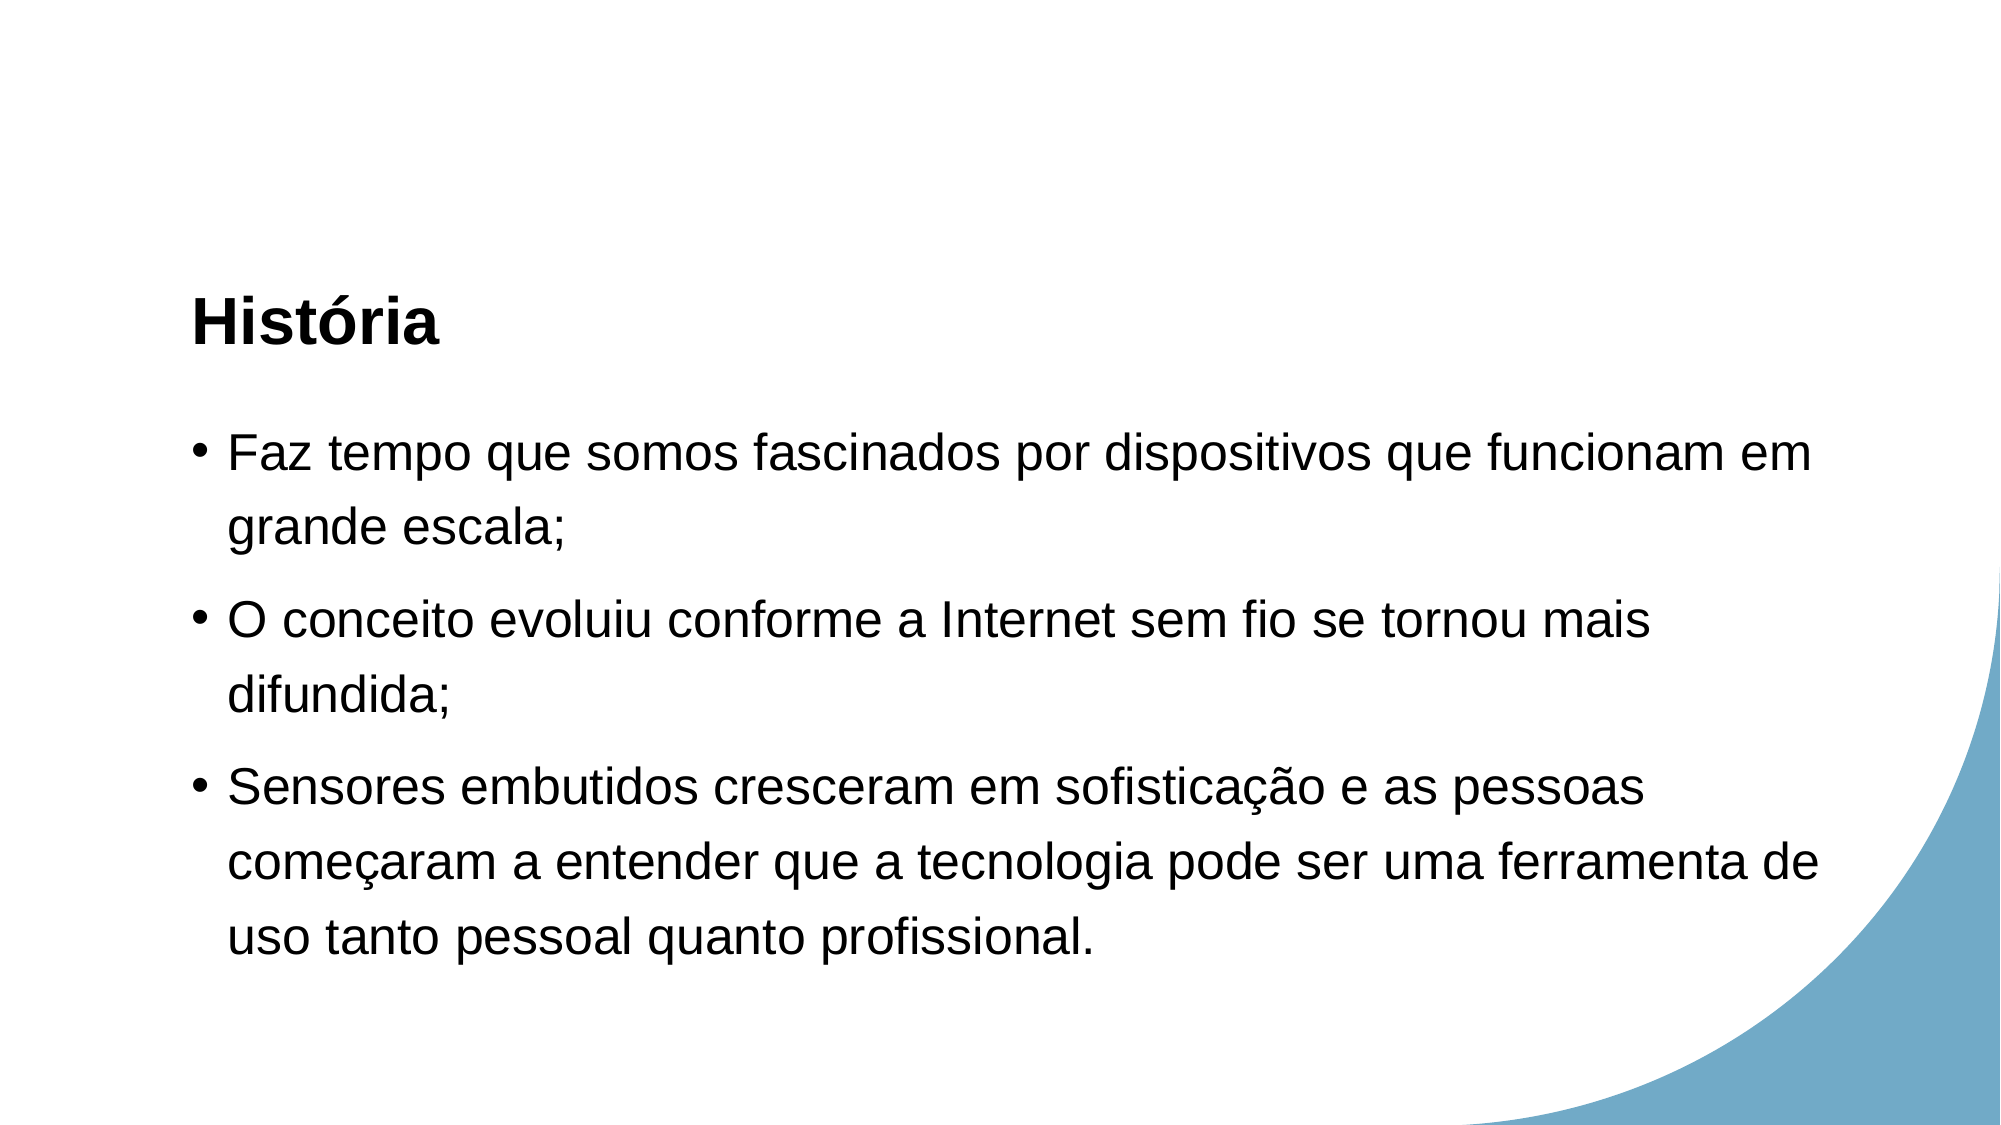

# História
Faz tempo que somos fascinados por dispositivos que funcionam em grande escala;
O conceito evoluiu conforme a Internet sem fio se tornou mais difundida;
Sensores embutidos cresceram em sofisticação e as pessoas começaram a entender que a tecnologia pode ser uma ferramenta de uso tanto pessoal quanto profissional.